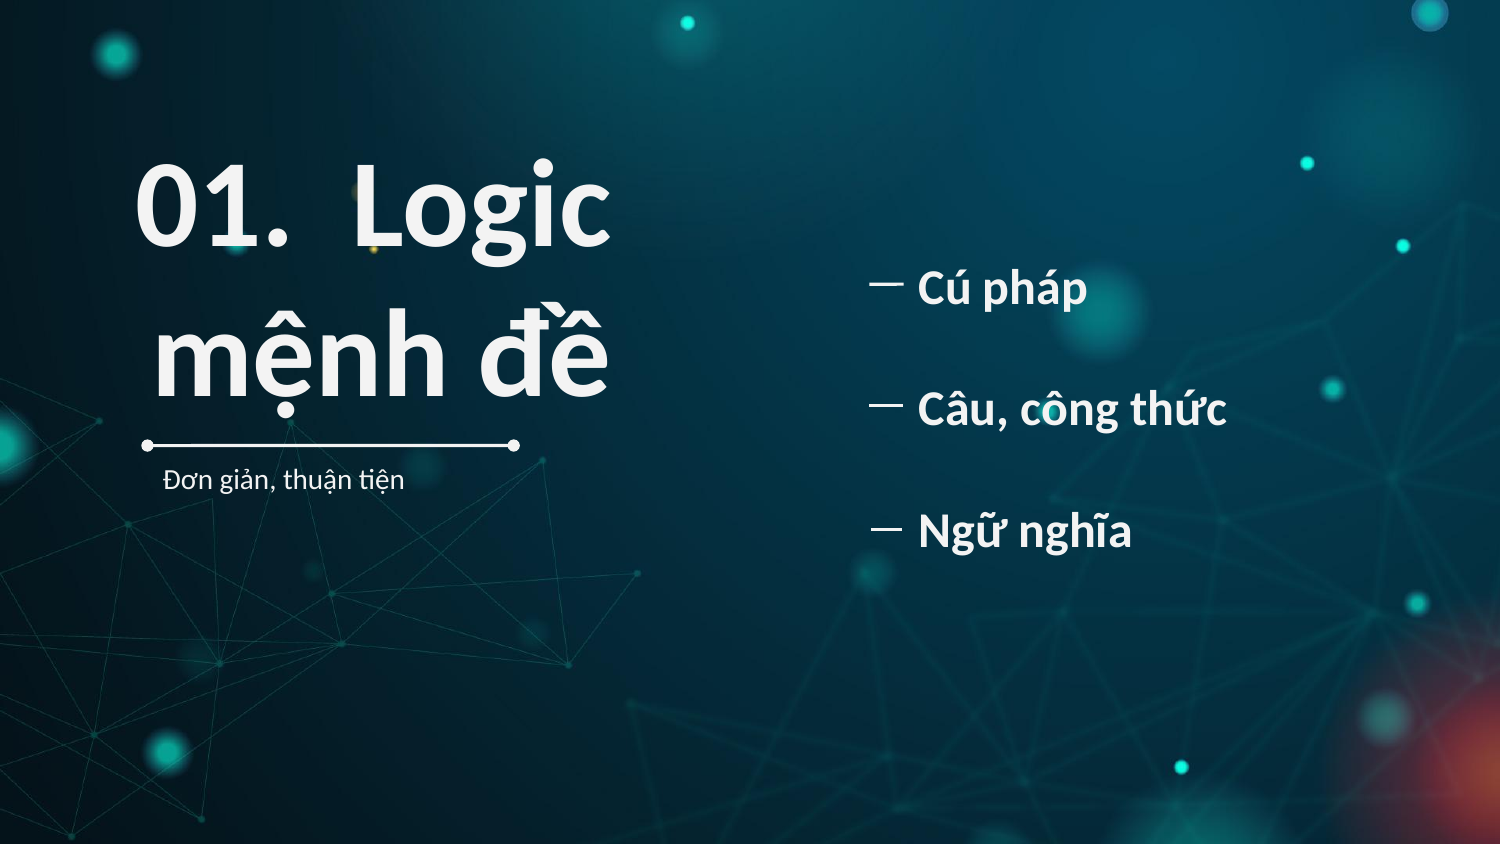

# 01.  Logic mệnh đề
Cú pháp
Câu, công thức
Đơn giản, thuận tiện
Ngữ nghĩa